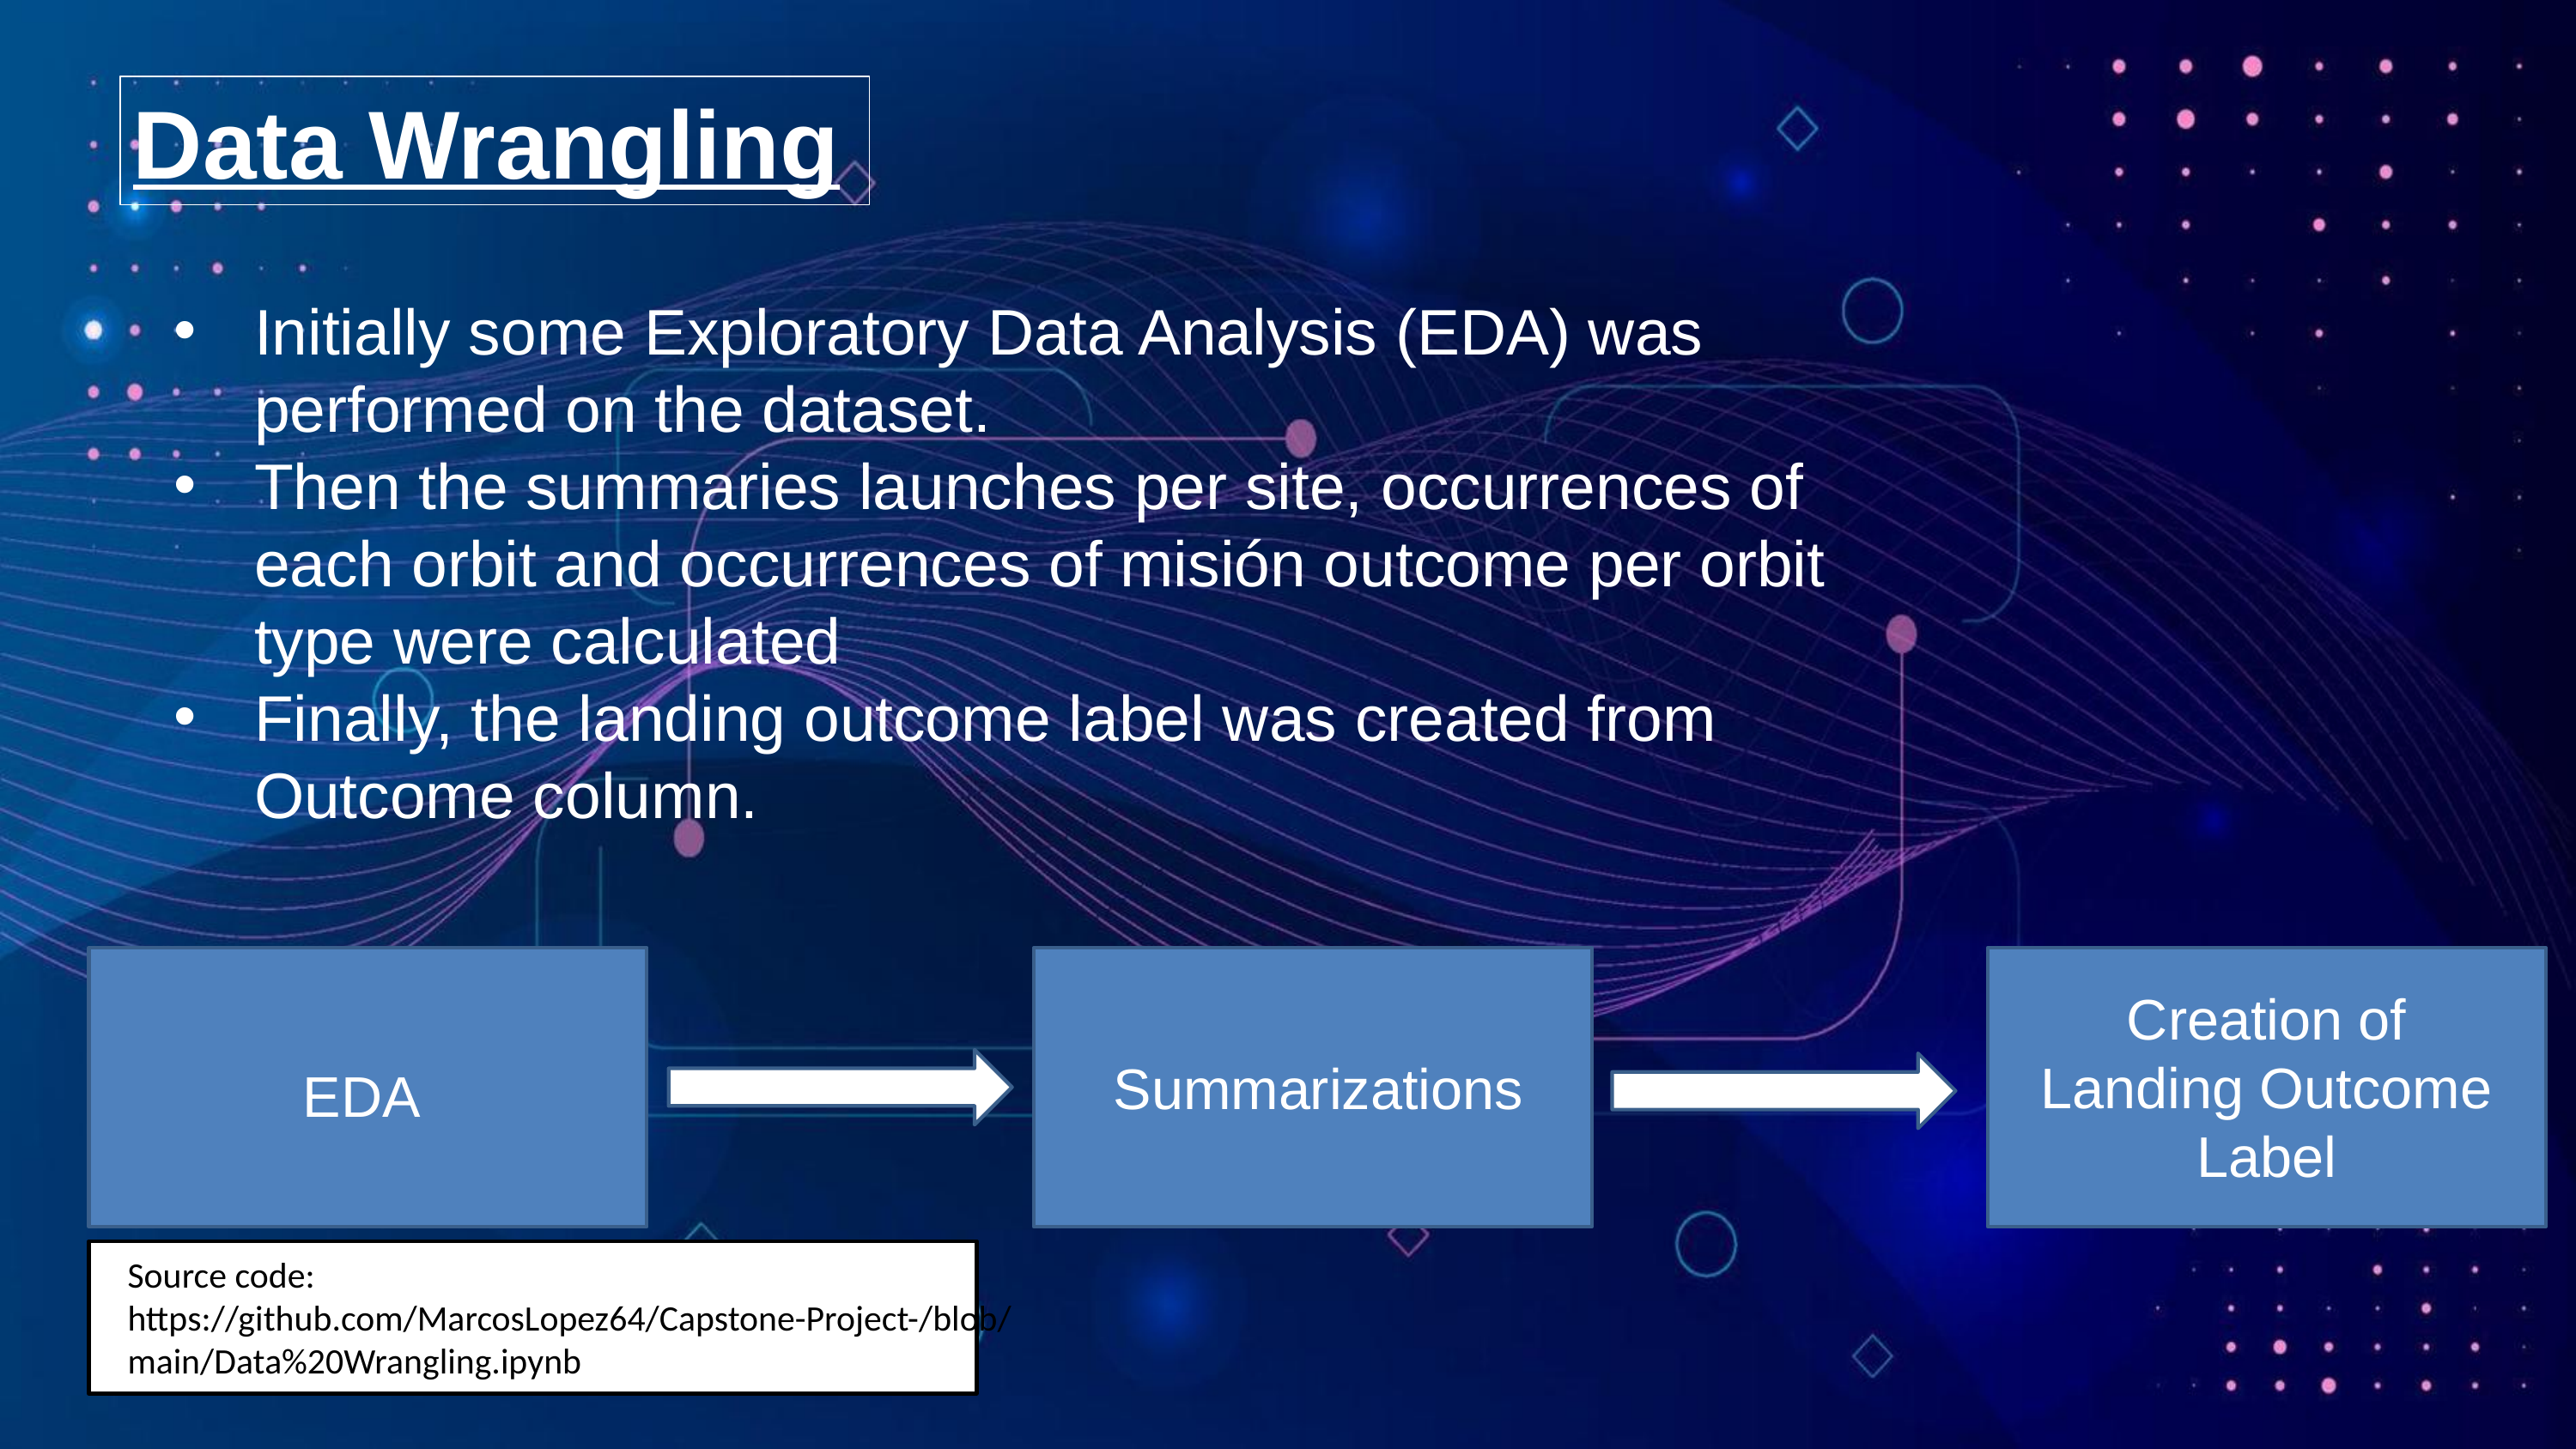

Data Wrangling
Initially some Exploratory Data Analysis (EDA) was performed on the dataset.
Then the summaries launches per site, occurrences of each orbit and occurrences of misión outcome per orbit type were calculated
Finally, the landing outcome label was created from Outcome column.

Creation of Landing Outcome Label
Summarizations

EDA

Source code:
https://github.com/MarcosLopez64/Capstone-Project-/blob/main/Data%20Wrangling.ipynb